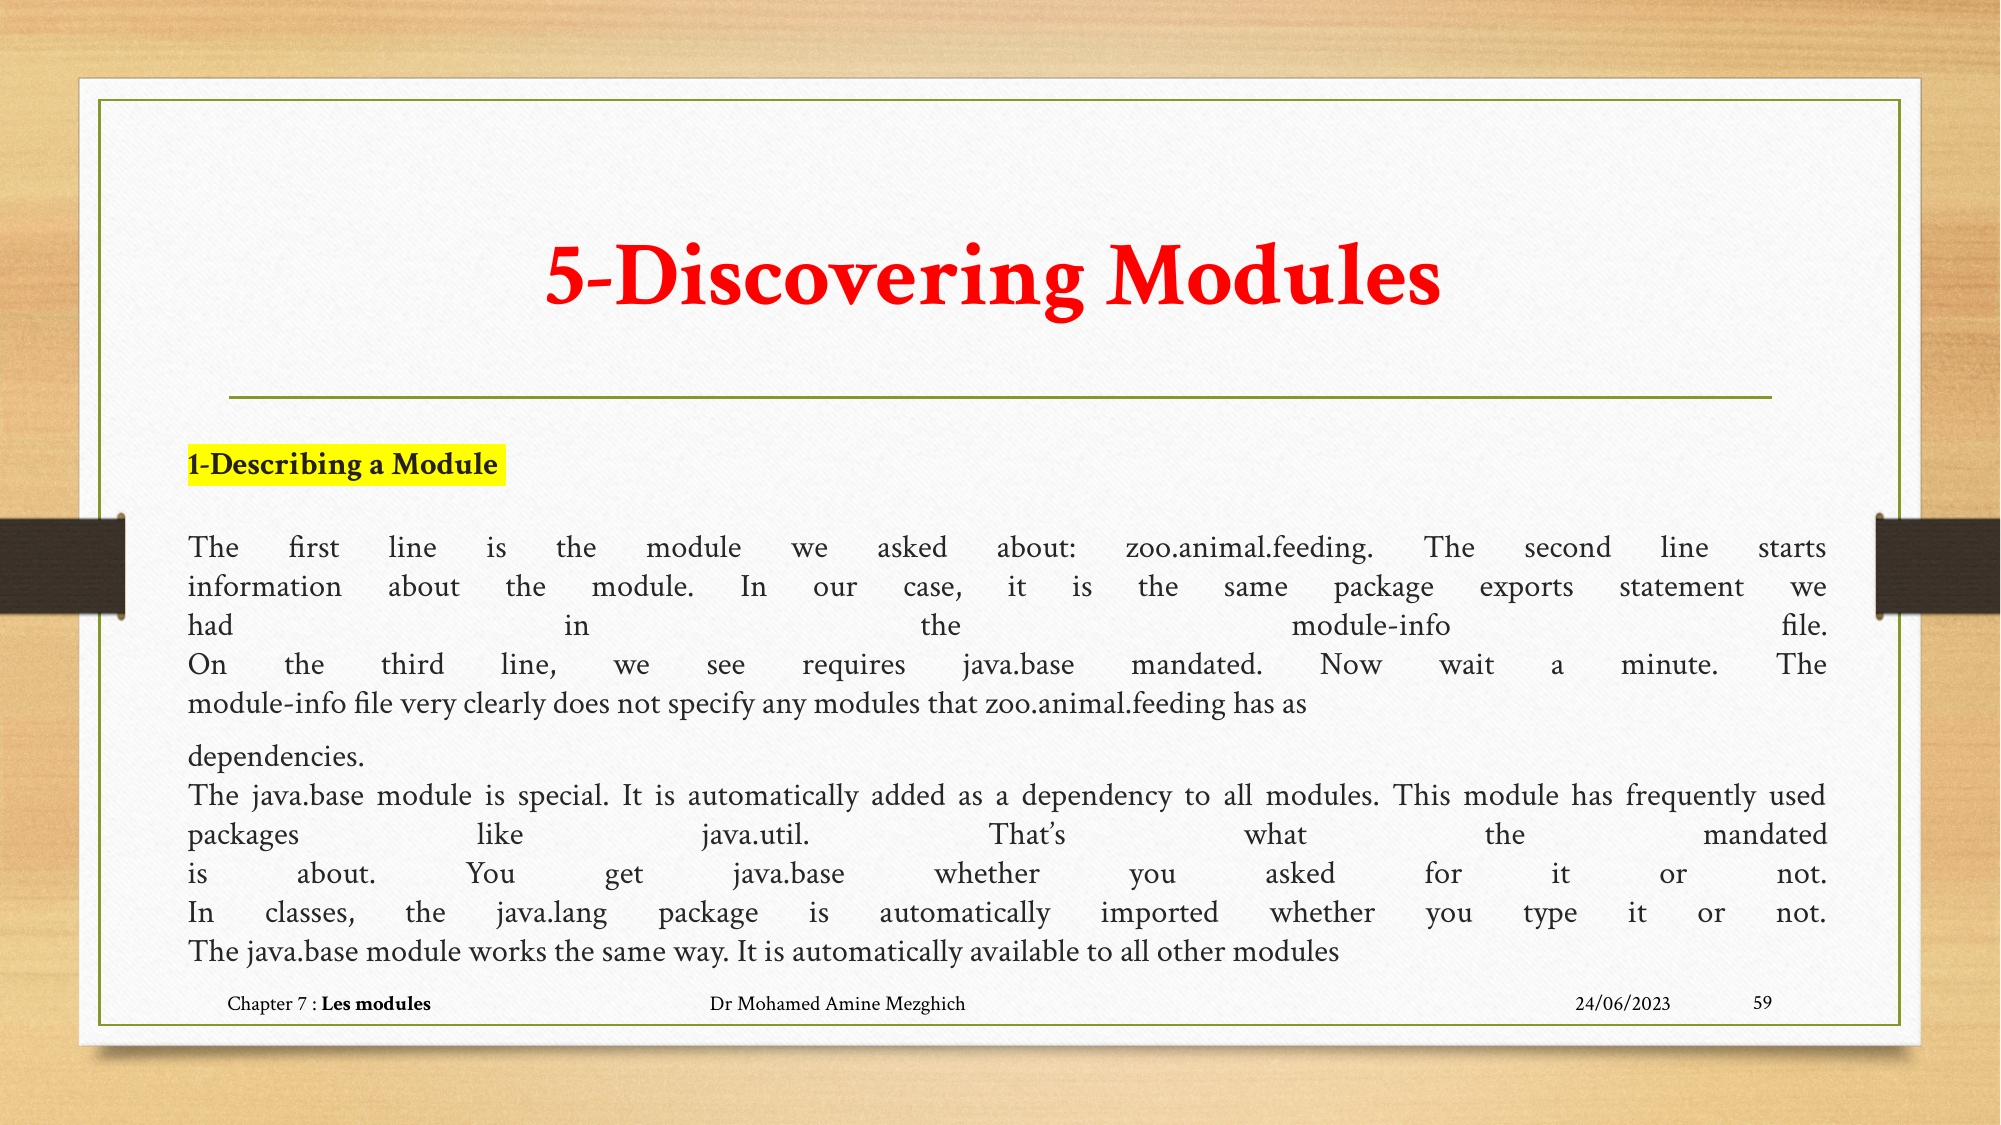

# 5-Discovering Modules
1-Describing a Module
The first line is the module we asked about: zoo.animal.feeding. The second line starts
information about the module. In our case, it is the same package exports statement we
had in the module-info file.
On the third line, we see requires java.base mandated. Now wait a minute. The
module-info file very clearly does not specify any modules that zoo.animal.feeding has as
dependencies.
The java.base module is special. It is automatically added as a dependency to all modules. This module has frequently used packages like java.util. That’s what the mandated
is about. You get java.base whether you asked for it or not.
In classes, the java.lang package is automatically imported whether you type it or not.
The java.base module works the same way. It is automatically available to all other modules
Chapter 7 : Les modules                                                            Dr Mohamed Amine Mezghich
24/06/2023
59